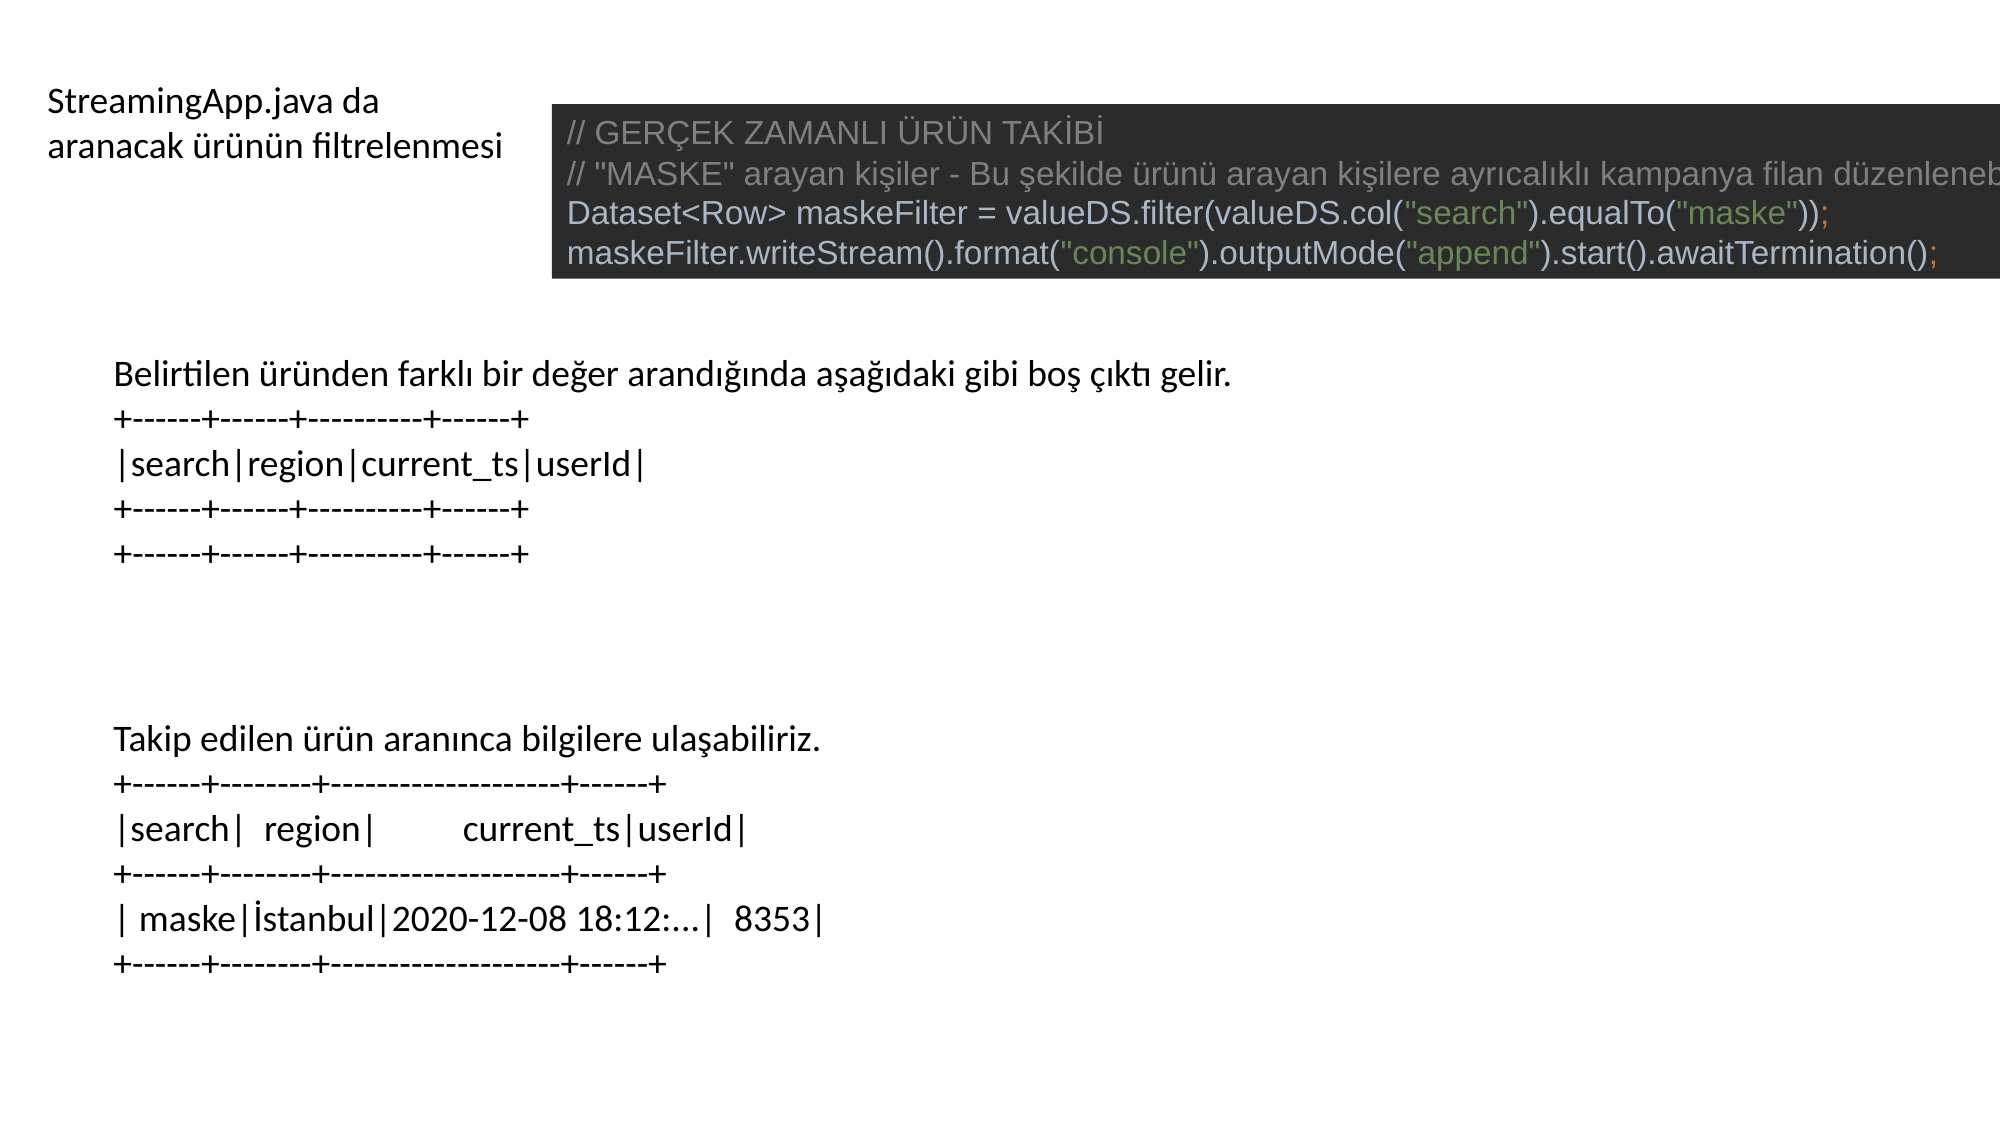

StreamingApp.java da
aranacak ürünün filtrelenmesi
// GERÇEK ZAMANLI ÜRÜN TAKİBİ
// "MASKE" arayan kişiler - Bu şekilde ürünü arayan kişilere ayrıcalıklı kampanya filan düzenlenebilir.
Dataset<Row> maskeFilter = valueDS.filter(valueDS.col("search").equalTo("maske"));
maskeFilter.writeStream().format("console").outputMode("append").start().awaitTermination();
Belirtilen üründen farklı bir değer arandığında aşağıdaki gibi boş çıktı gelir.
+------+------+----------+------+
|search|region|current_ts|userId|
+------+------+----------+------+
+------+------+----------+------+
Takip edilen ürün aranınca bilgilere ulaşabiliriz.
+------+--------+--------------------+------+
|search|  region|          current_ts|userId|
+------+--------+--------------------+------+
| maske|İstanbul|2020-12-08 18:12:...|  8353|
+------+--------+--------------------+------+